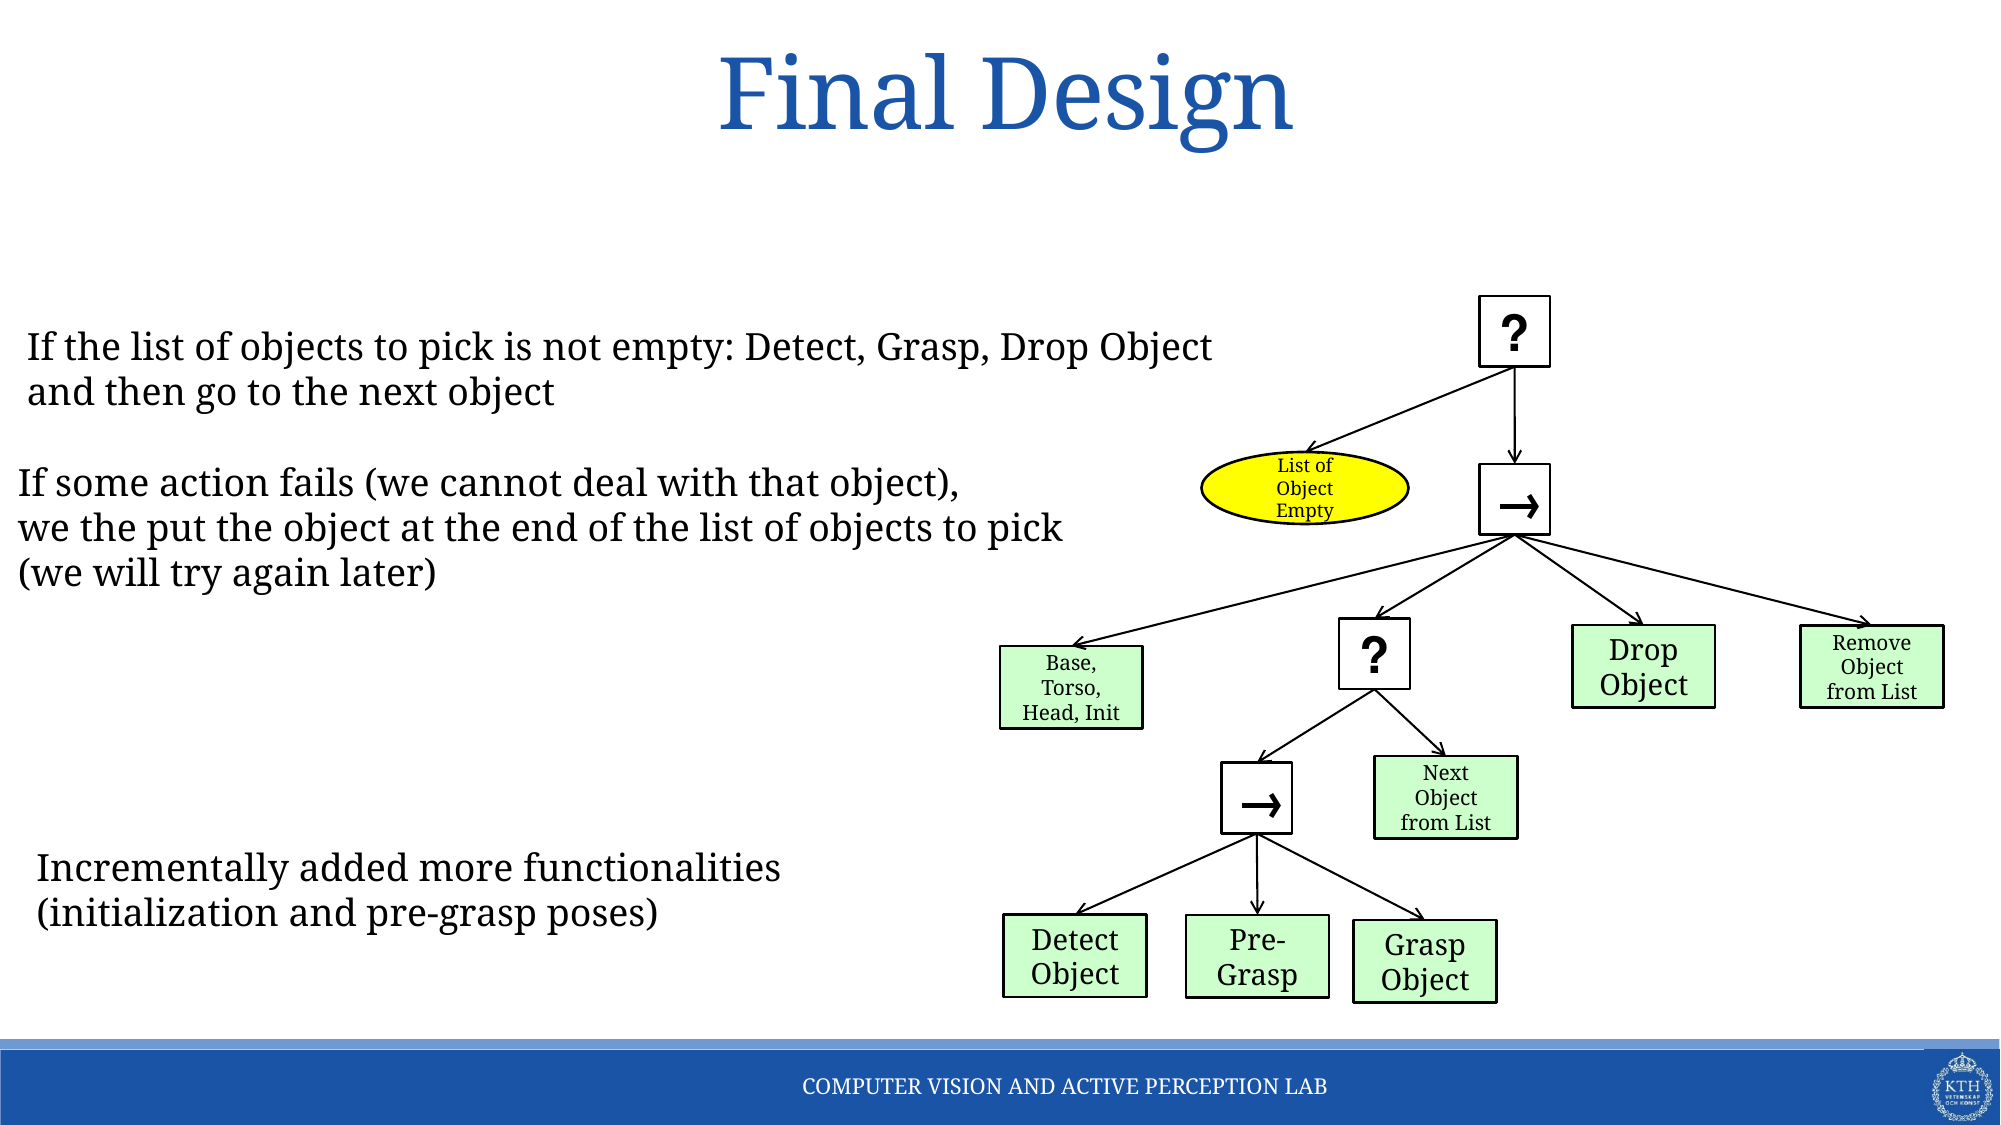

# Final Design
?
If the list of objects to pick is not empty: Detect, Grasp, Drop Object
and then go to the next object
If some action fails (we cannot deal with that object),
we the put the object at the end of the list of objects to pick
(we will try again later)
List of Object Empty
→
?
Drop
Object
Remove
Object from List
Base, Torso, Head, Init
Next
Object from List
→
Incrementally added more functionalities
(initialization and pre-grasp poses)
Detect Object
Pre-Grasp
Grasp Object
COMPUTER VISION AND ACTIVE PERCEPTION LAB